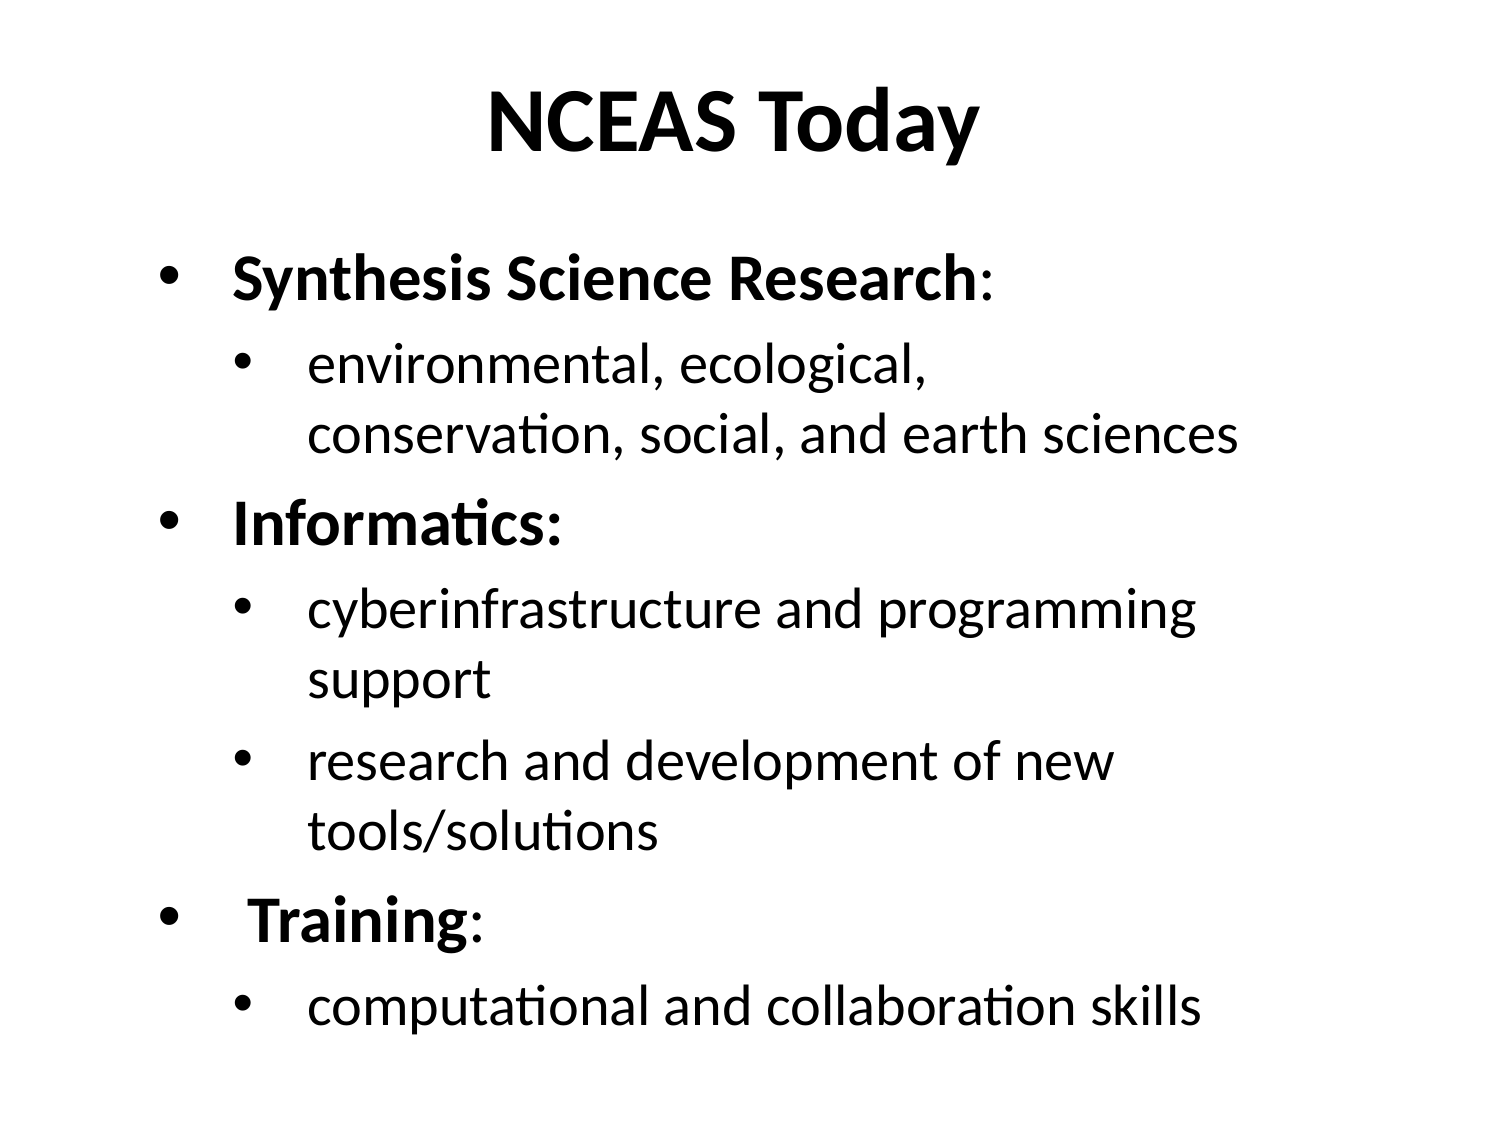

# NCEAS Today
Synthesis Science Research:
environmental, ecological, conservation, social, and earth sciences
Informatics:
cyberinfrastructure and programming support
research and development of new tools/solutions
 Training:
computational and collaboration skills